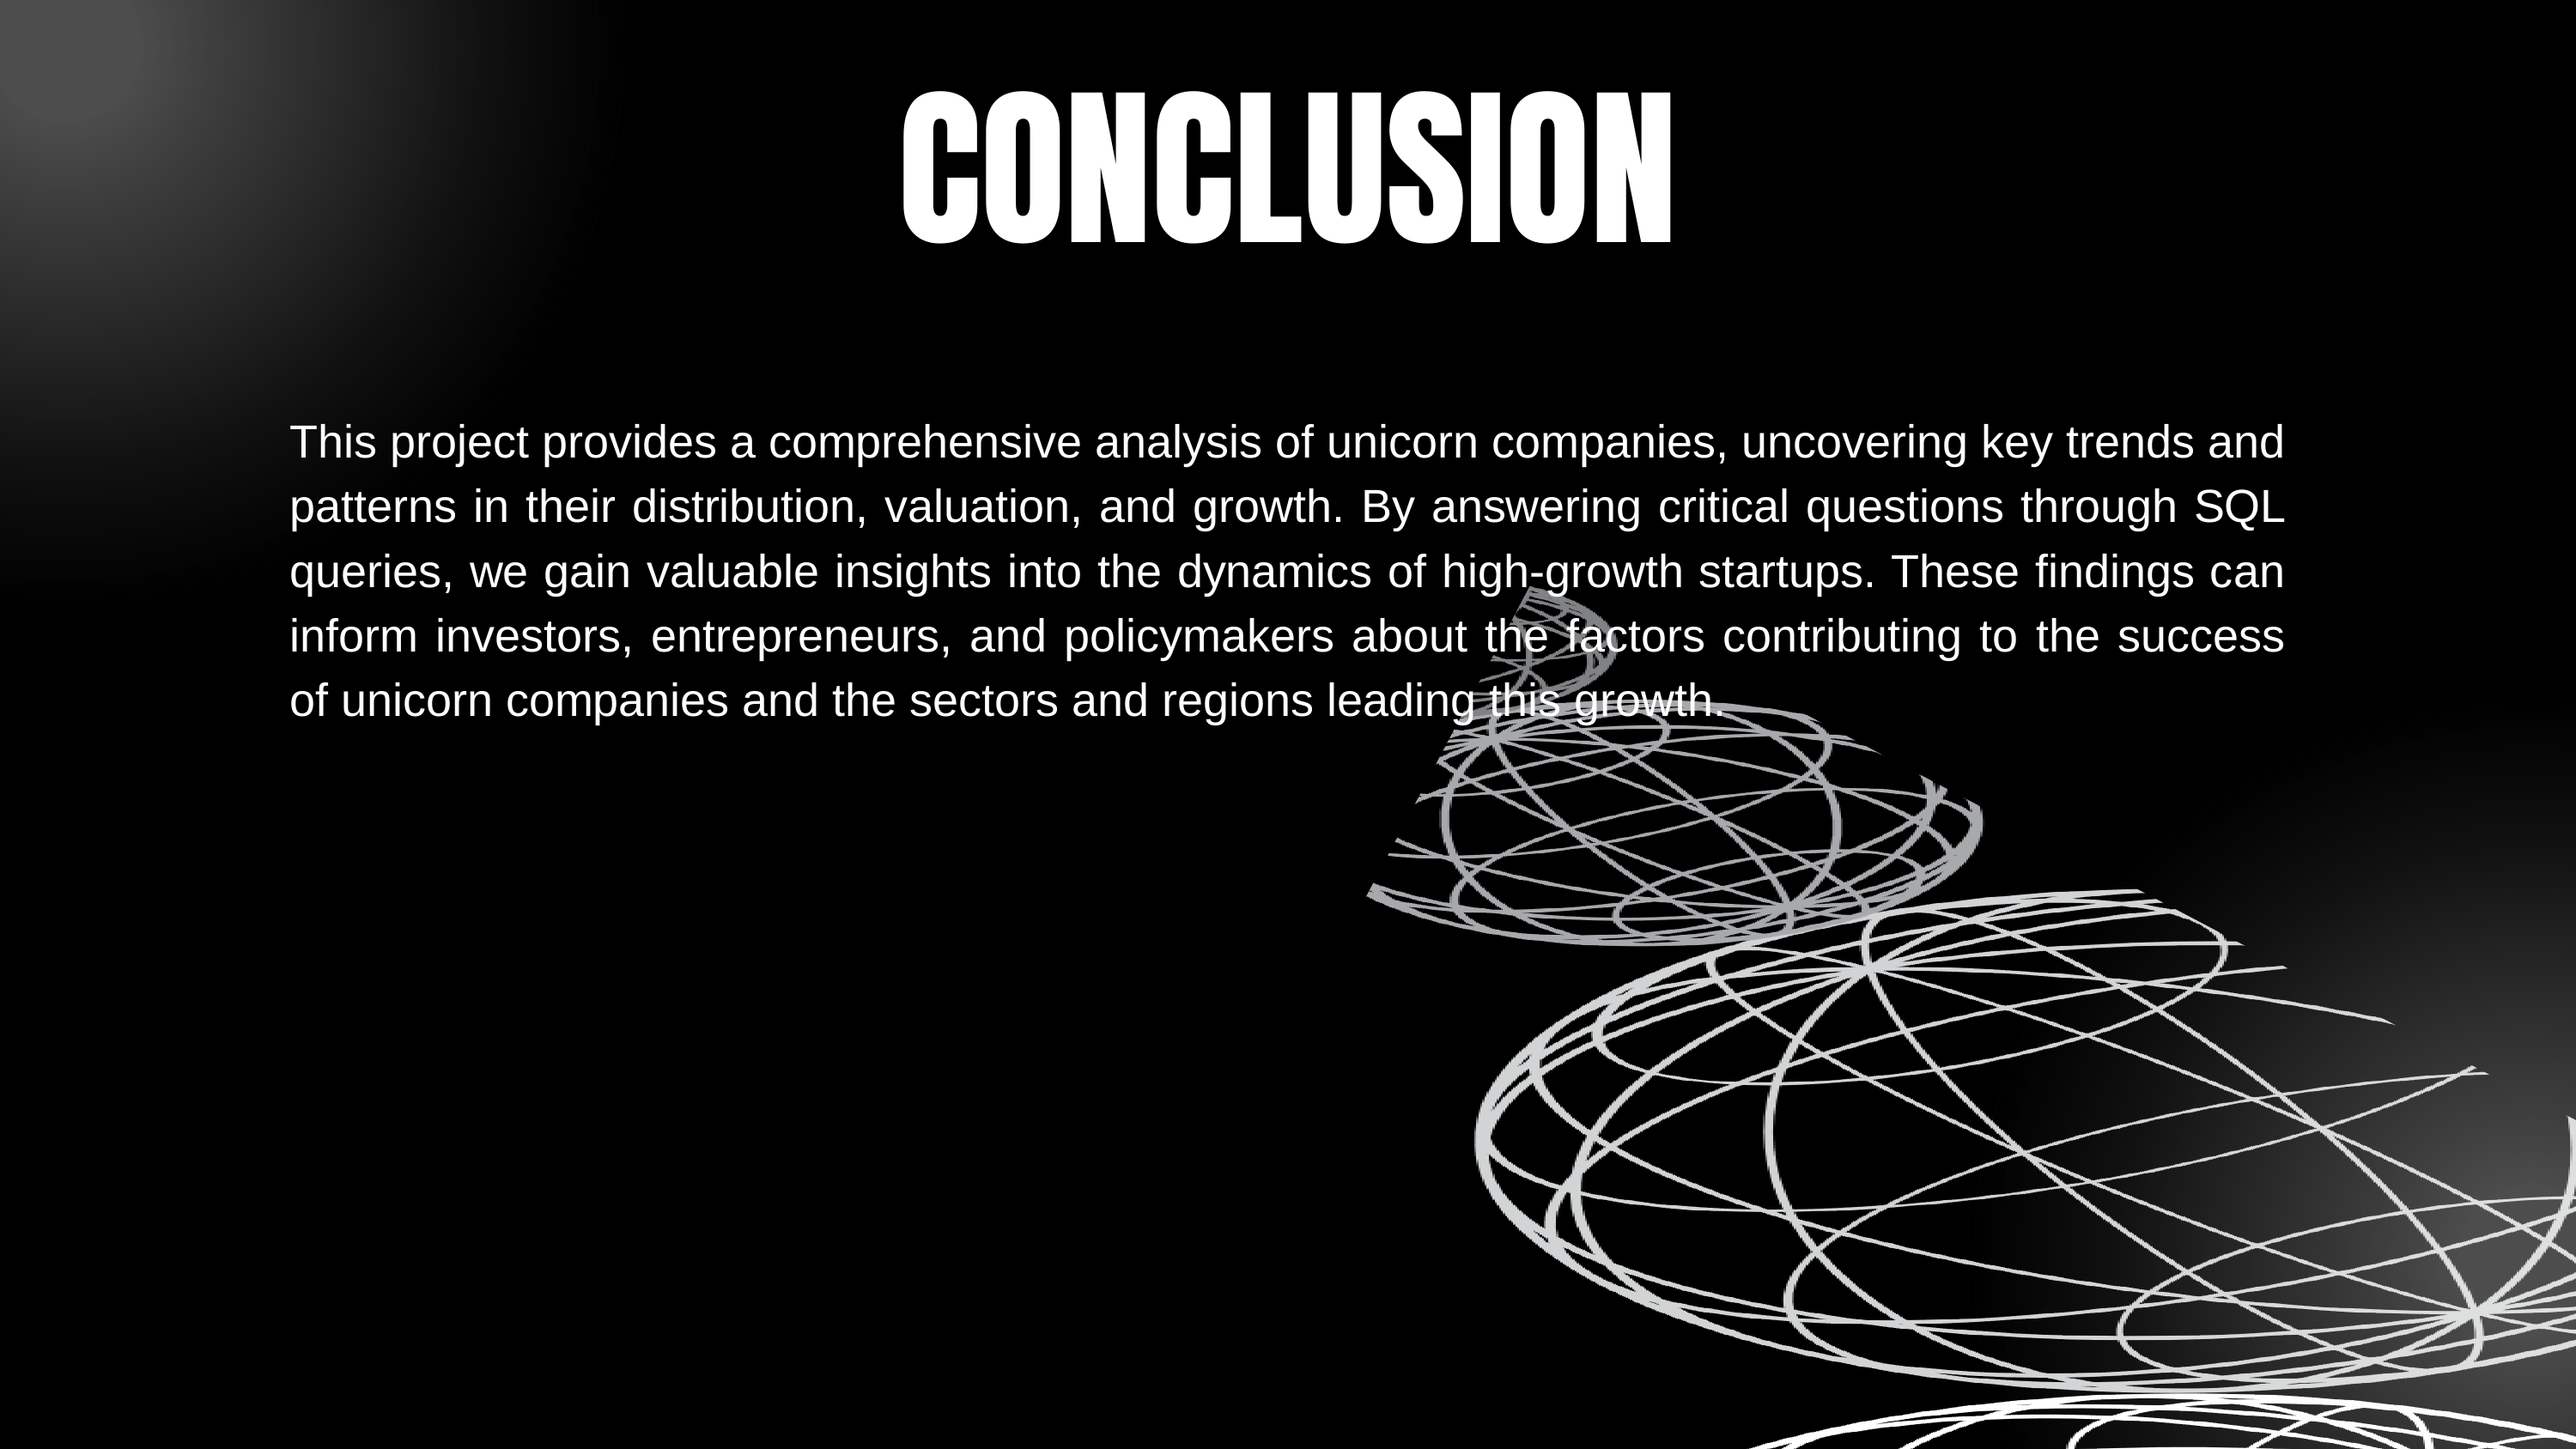

CONCLUSION
This project provides a comprehensive analysis of unicorn companies, uncovering key trends and patterns in their distribution, valuation, and growth. By answering critical questions through SQL queries, we gain valuable insights into the dynamics of high-growth startups. These findings can inform investors, entrepreneurs, and policymakers about the factors contributing to the success of unicorn companies and the sectors and regions leading this growth.